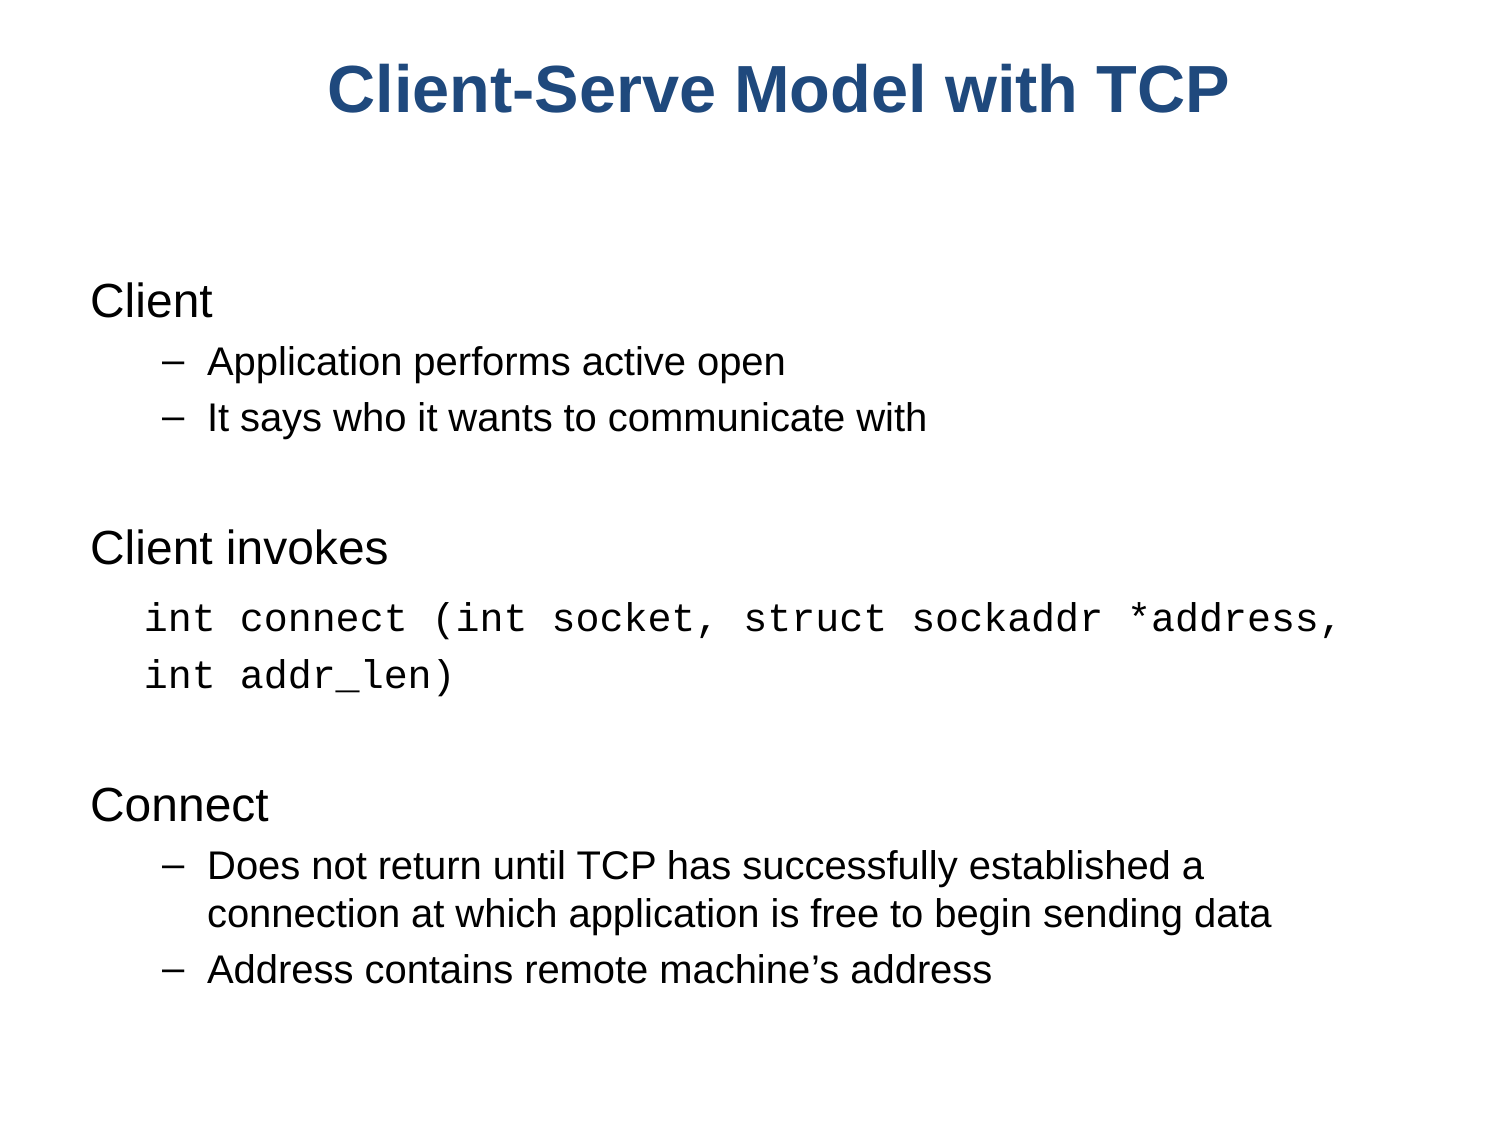

# Client-Serve Model with TCP
Client
Application performs active open
It says who it wants to communicate with

Client invokes
	int connect (int socket, struct sockaddr *address,
						int addr_len)

Connect
Does not return until TCP has successfully established a connection at which application is free to begin sending data
Address contains remote machine’s address